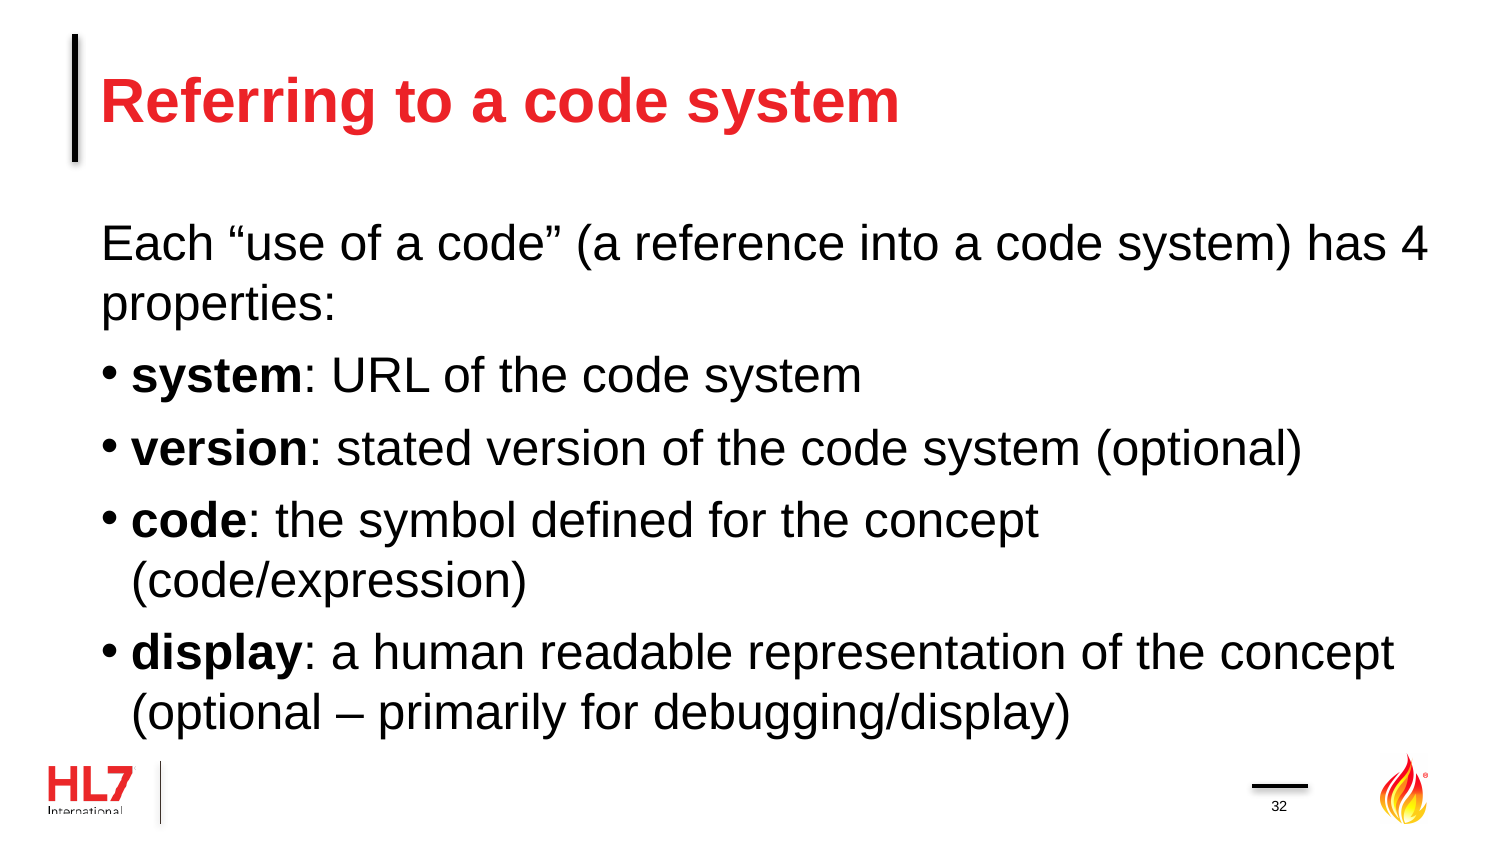

# Referring to a code system
Each “use of a code” (a reference into a code system) has 4 properties:
system: URL of the code system
version: stated version of the code system (optional)
code: the symbol defined for the concept (code/expression)
display: a human readable representation of the concept (optional – primarily for debugging/display)
32